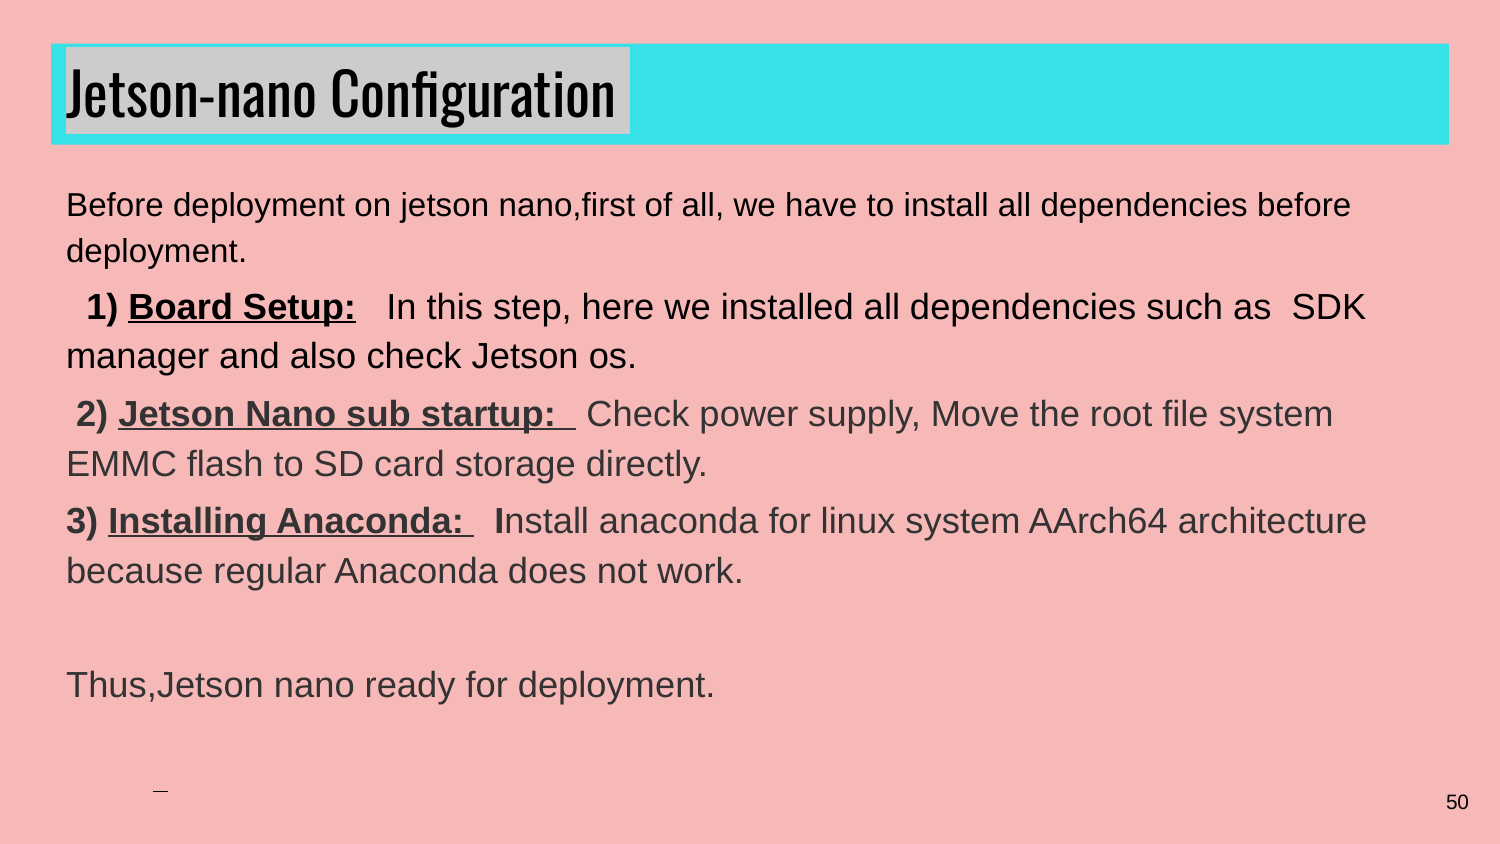

# Jetson-nano Configuration
Before deployment on jetson nano,first of all, we have to install all dependencies before deployment.
  1) Board Setup:   In this step, here we installed all dependencies such as  SDK manager and also check Jetson os.
 2) Jetson Nano sub startup:   Check power supply, Move the root file system EMMC flash to SD card storage directly.
3) Installing Anaconda:   Install anaconda for linux system AArch64 architecture because regular Anaconda does not work.

Thus,Jetson nano ready for deployment.

50